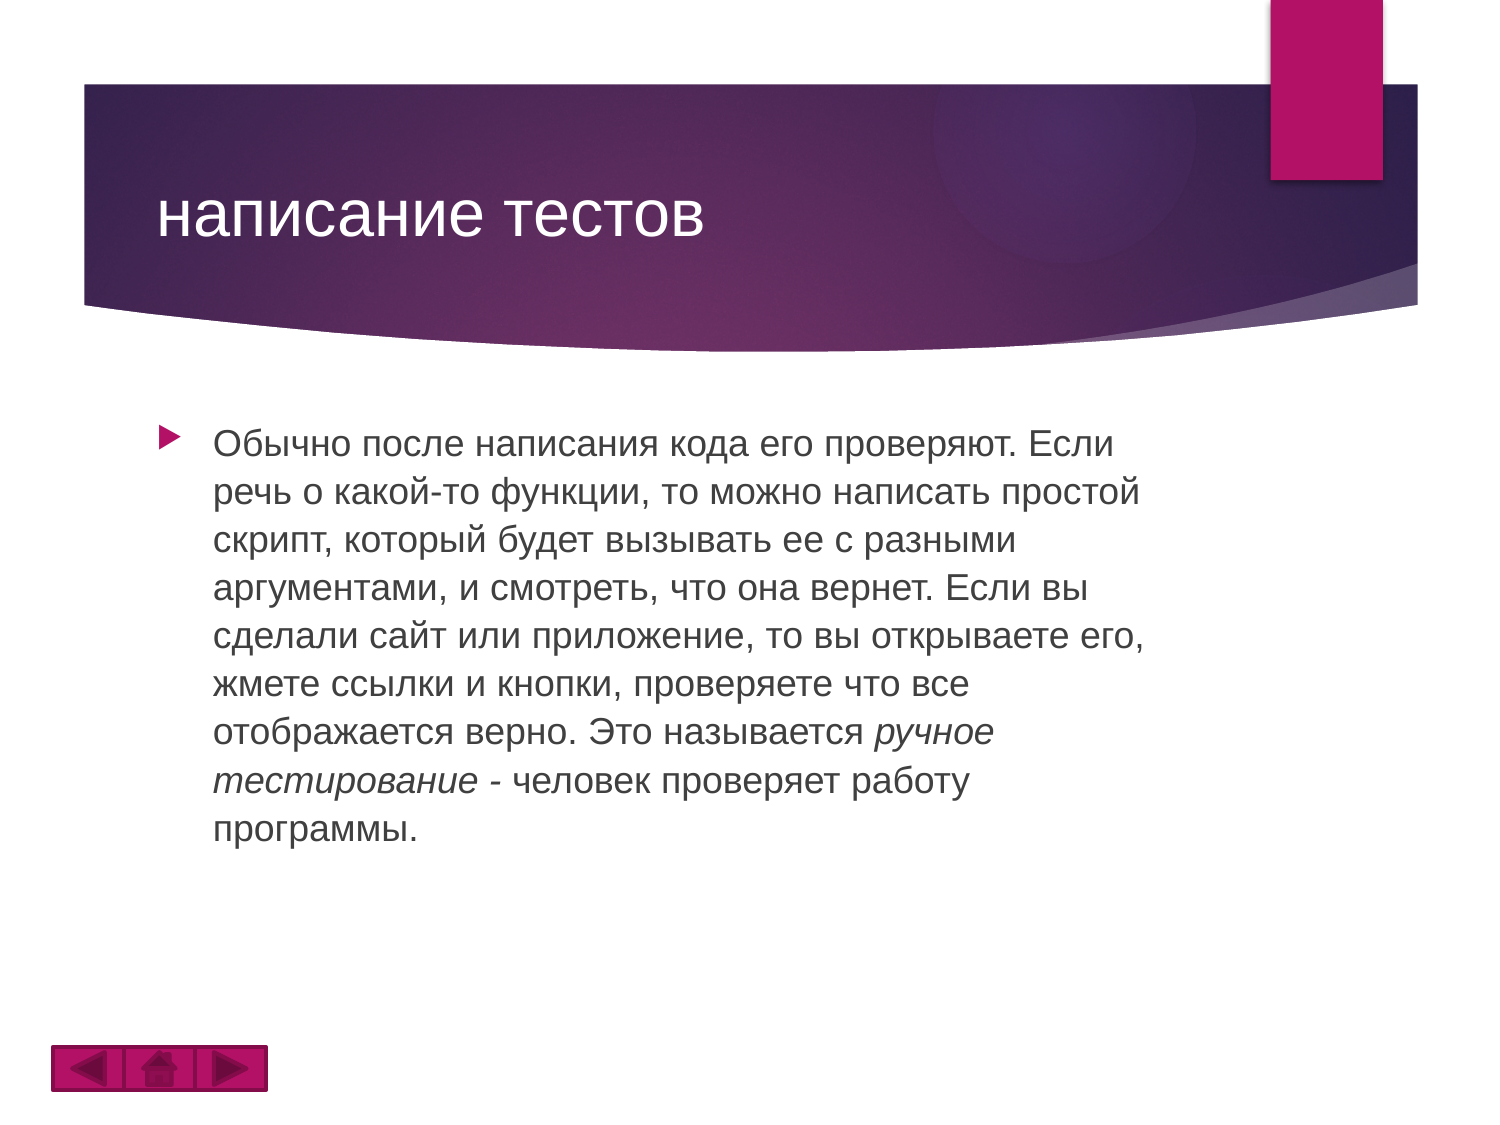

# написание тестов
Обычно после написания кода его проверяют. Если речь о какой-то функции, то можно написать простой скрипт, который будет вызывать ее с разными аргументами, и смотреть, что она вернет. Если вы сделали сайт или приложение, то вы открываете его, жмете ссылки и кнопки, проверяете что все отображается верно. Это называется ручное тестирование - человек проверяет работу программы.